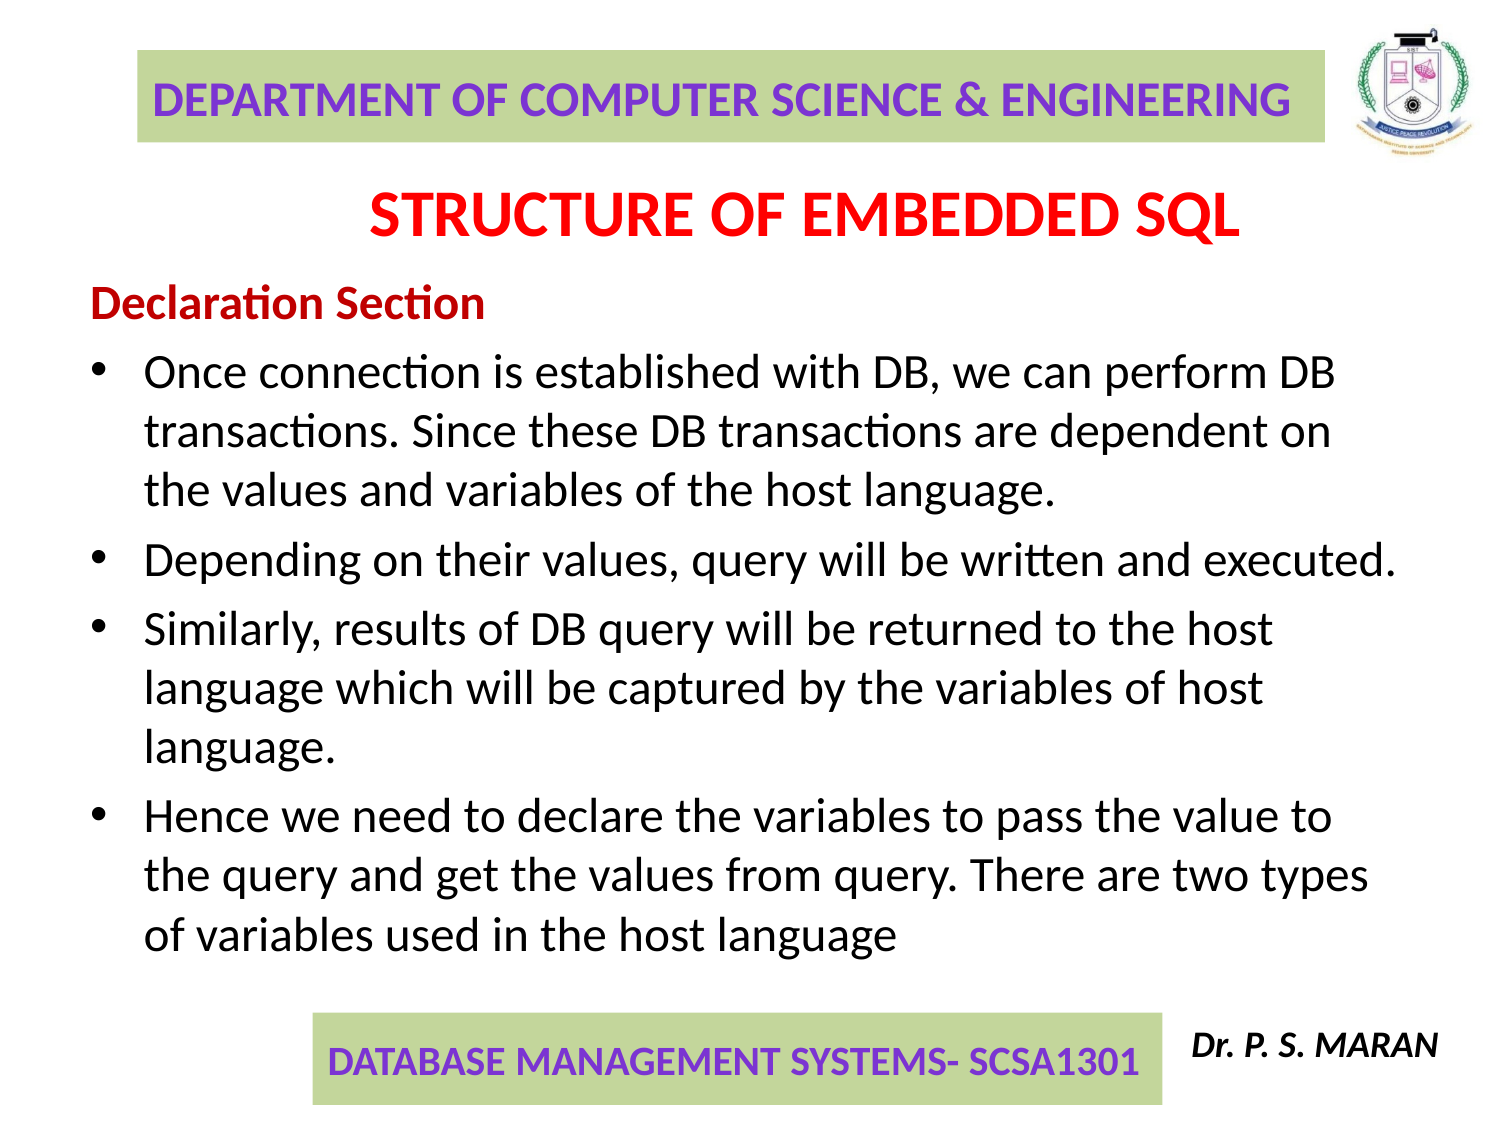

Structure of Embedded SQL
Declaration Section
Once connection is established with DB, we can perform DB transactions. Since these DB transactions are dependent on the values and variables of the host language.
Depending on their values, query will be written and executed.
Similarly, results of DB query will be returned to the host language which will be captured by the variables of host language.
Hence we need to declare the variables to pass the value to the query and get the values from query. There are two types of variables used in the host language